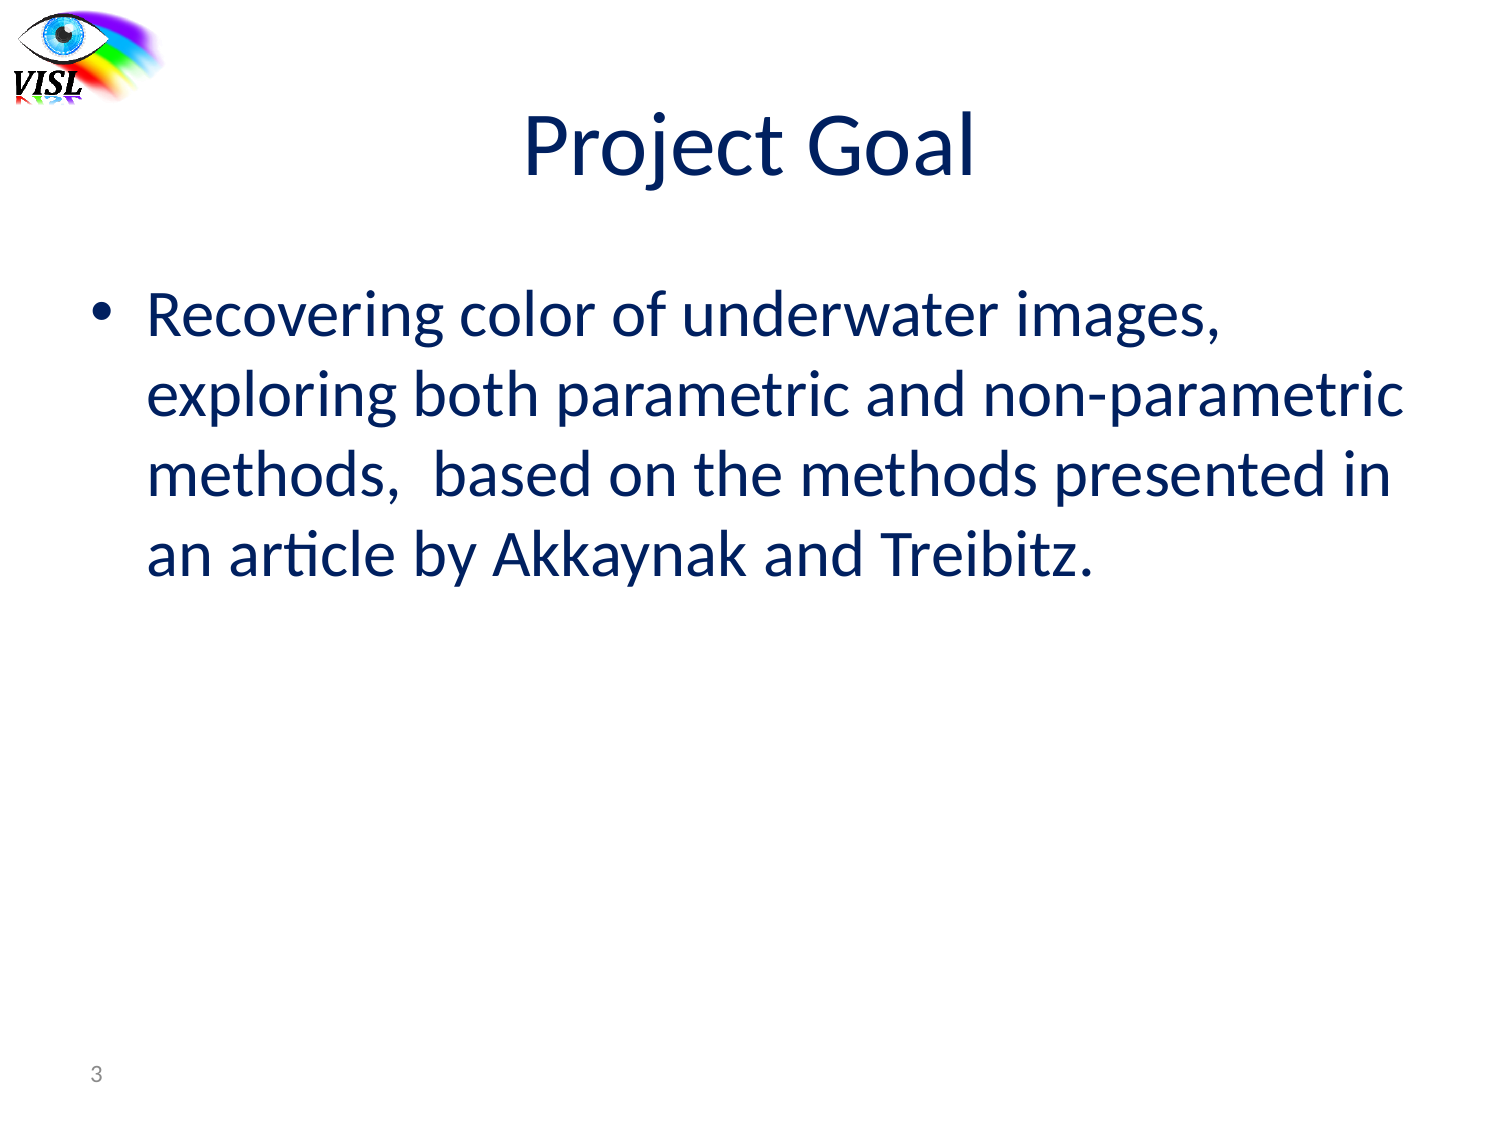

# Project Goal
Recovering color of underwater images, exploring both parametric and non-parametric methods,  based on the methods presented in an article by Akkaynak and Treibitz.
3